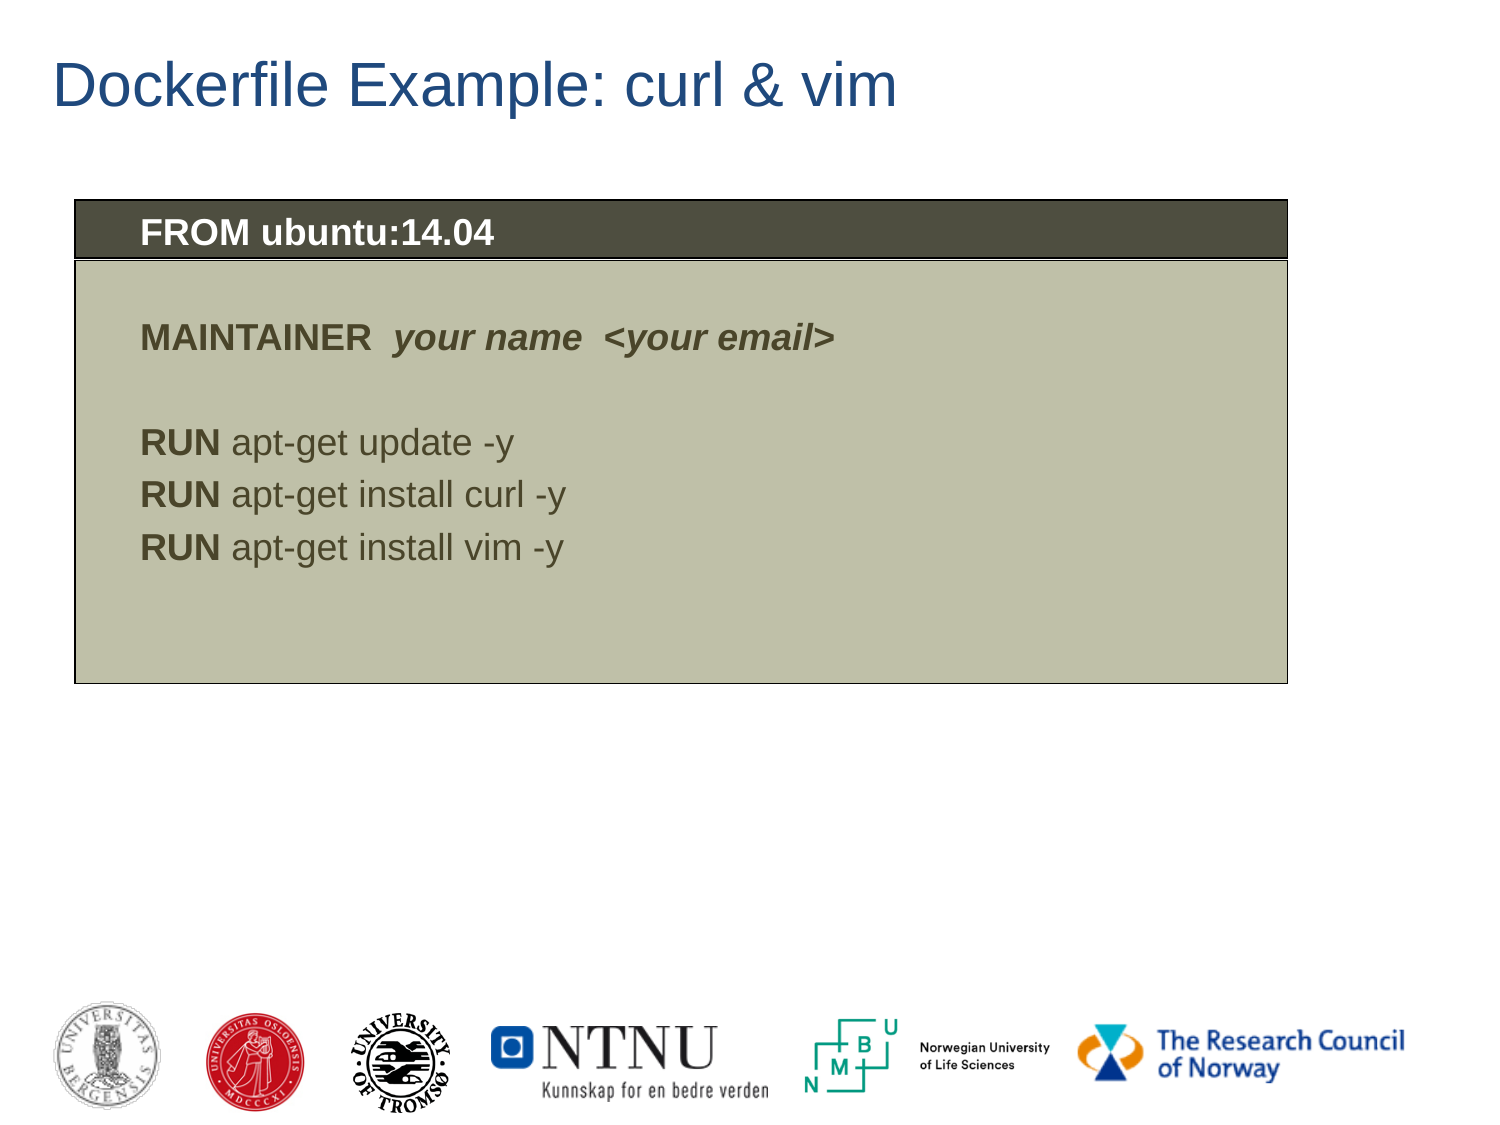

# Dockerfile Example: curl & vim

FROM ubuntu:14.04

MAINTAINER  your name  <your email>

RUN apt-get update -y
RUN apt-get install curl -y
RUN apt-get install vim -y